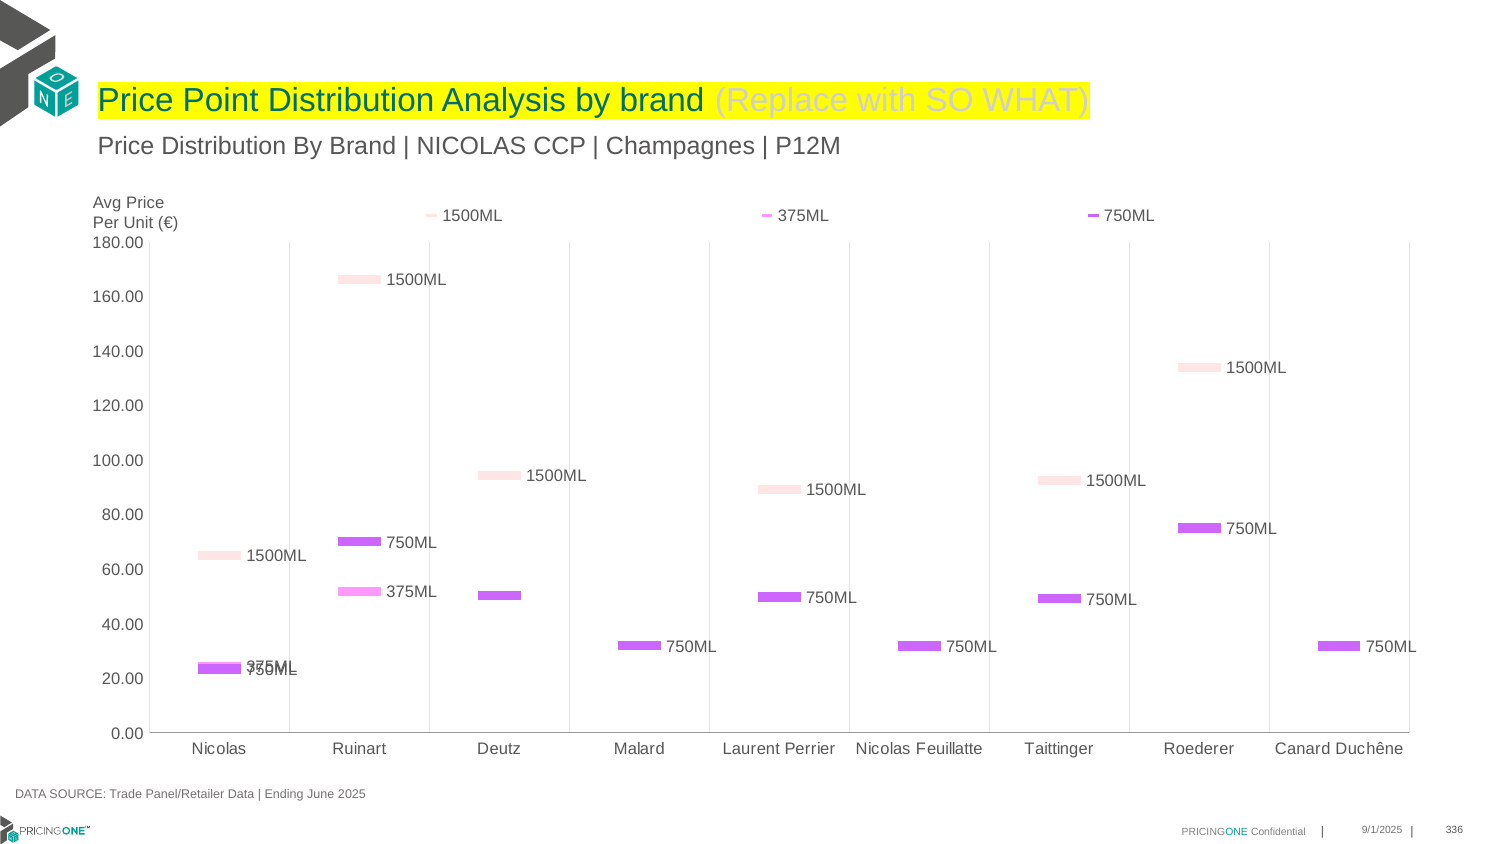

# Price Point Distribution Analysis by brand (Replace with SO WHAT)
Price Distribution By Brand | NICOLAS CCP | Champagnes | P12M

### Chart

| Category | 1500ML | 375ML | 750ML |
|---|---|---|---|
| Nicolas | 65.0333 | 24.2939 | 23.3458 |
| Ruinart | 166.1675 | 51.7901 | 70.0113 |
| Deutz | 94.2854 | None | 50.4103 |
| Malard | None | None | 31.9158 |
| Laurent Perrier | 89.1917 | None | 49.7857 |
| Nicolas Feuillatte | None | None | 31.8083 |
| Taittinger | 92.4589 | None | 49.1556 |
| Roederer | 133.9024 | None | 75.0526 |
| Canard Duchêne | None | None | 31.8622 |
Avg Price
Per Unit (€)
DATA SOURCE: Trade Panel/Retailer Data | Ending June 2025
9/1/2025
336